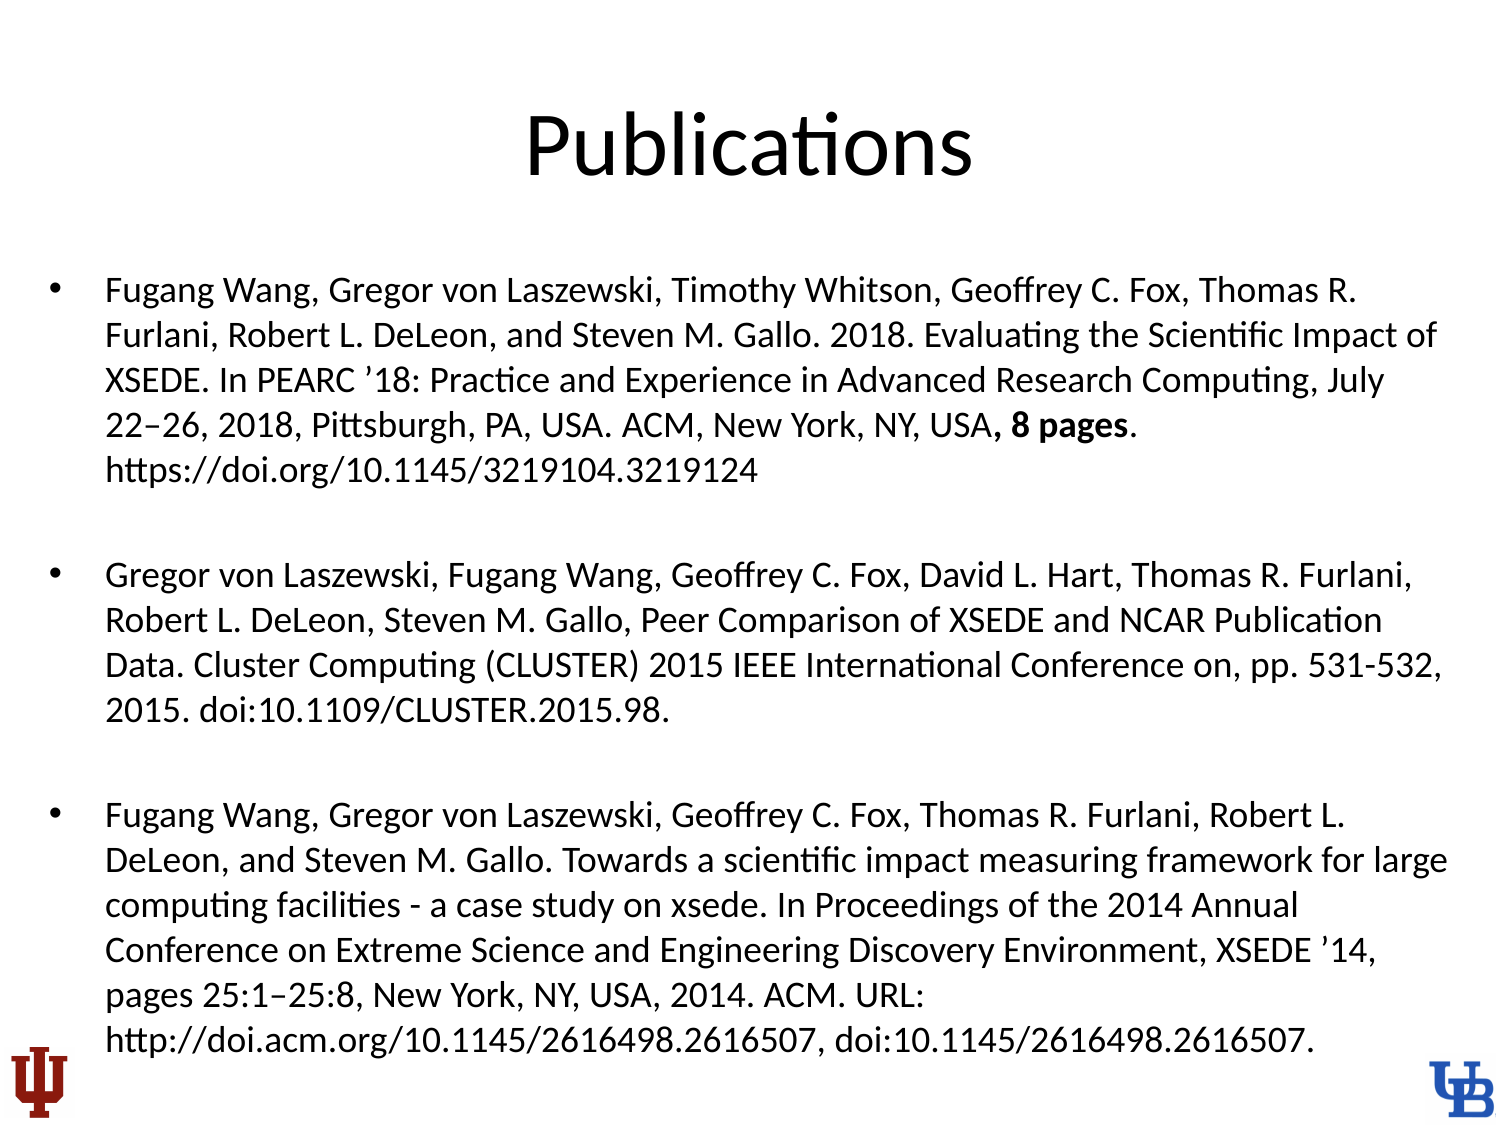

# Publications
Fugang Wang, Gregor von Laszewski, Timothy Whitson, Geoffrey C. Fox, Thomas R. Furlani, Robert L. DeLeon, and Steven M. Gallo. 2018. Evaluating the Scientific Impact of XSEDE. In PEARC ’18: Practice and Experience in Advanced Research Computing, July 22–26, 2018, Pittsburgh, PA, USA. ACM, New York, NY, USA, 8 pages. https://doi.org/10.1145/3219104.3219124

Gregor von Laszewski, Fugang Wang, Geoffrey C. Fox, David L. Hart, Thomas R. Furlani, Robert L. DeLeon, Steven M. Gallo, Peer Comparison of XSEDE and NCAR Publication Data. Cluster Computing (CLUSTER) 2015 IEEE International Conference on, pp. 531-532, 2015. doi:10.1109/CLUSTER.2015.98.

Fugang Wang, Gregor von Laszewski, Geoffrey C. Fox, Thomas R. Furlani, Robert L. DeLeon, and Steven M. Gallo. Towards a scientific impact measuring framework for large computing facilities - a case study on xsede. In Proceedings of the 2014 Annual Conference on Extreme Science and Engineering Discovery Environment, XSEDE ’14, pages 25:1–25:8, New York, NY, USA, 2014. ACM. URL: http://doi.acm.org/10.1145/2616498.2616507, doi:10.1145/2616498.2616507.